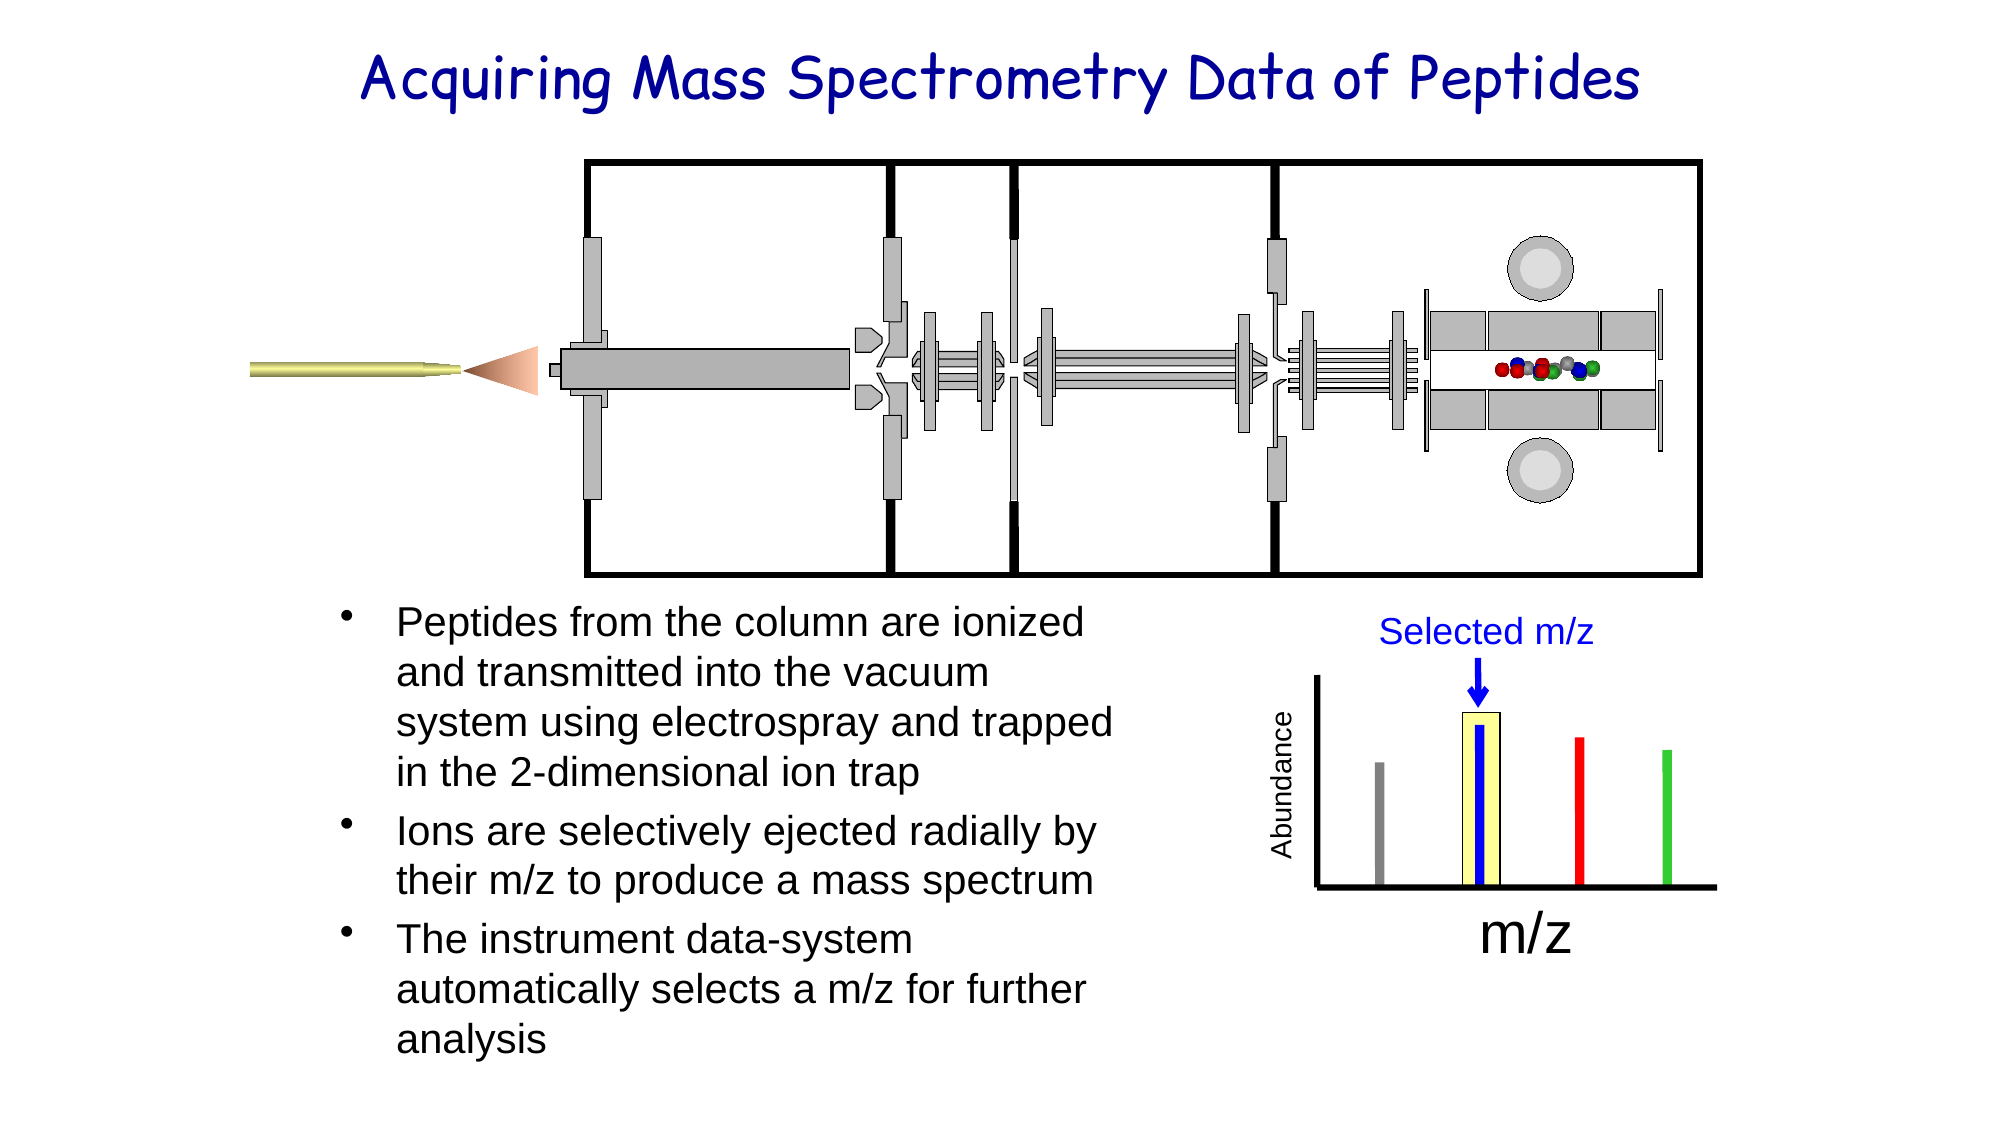

# Acquiring Mass Spectrometry Data of Peptides

Peptides from the column are ionized and transmitted into the vacuum system using electrospray and trapped in the 2-dimensional ion trap
Ions are selectively ejected radially by their m/z to produce a mass spectrum
The instrument data-system automatically selects a m/z for further analysis
Selected m/z

Abundance

m/z